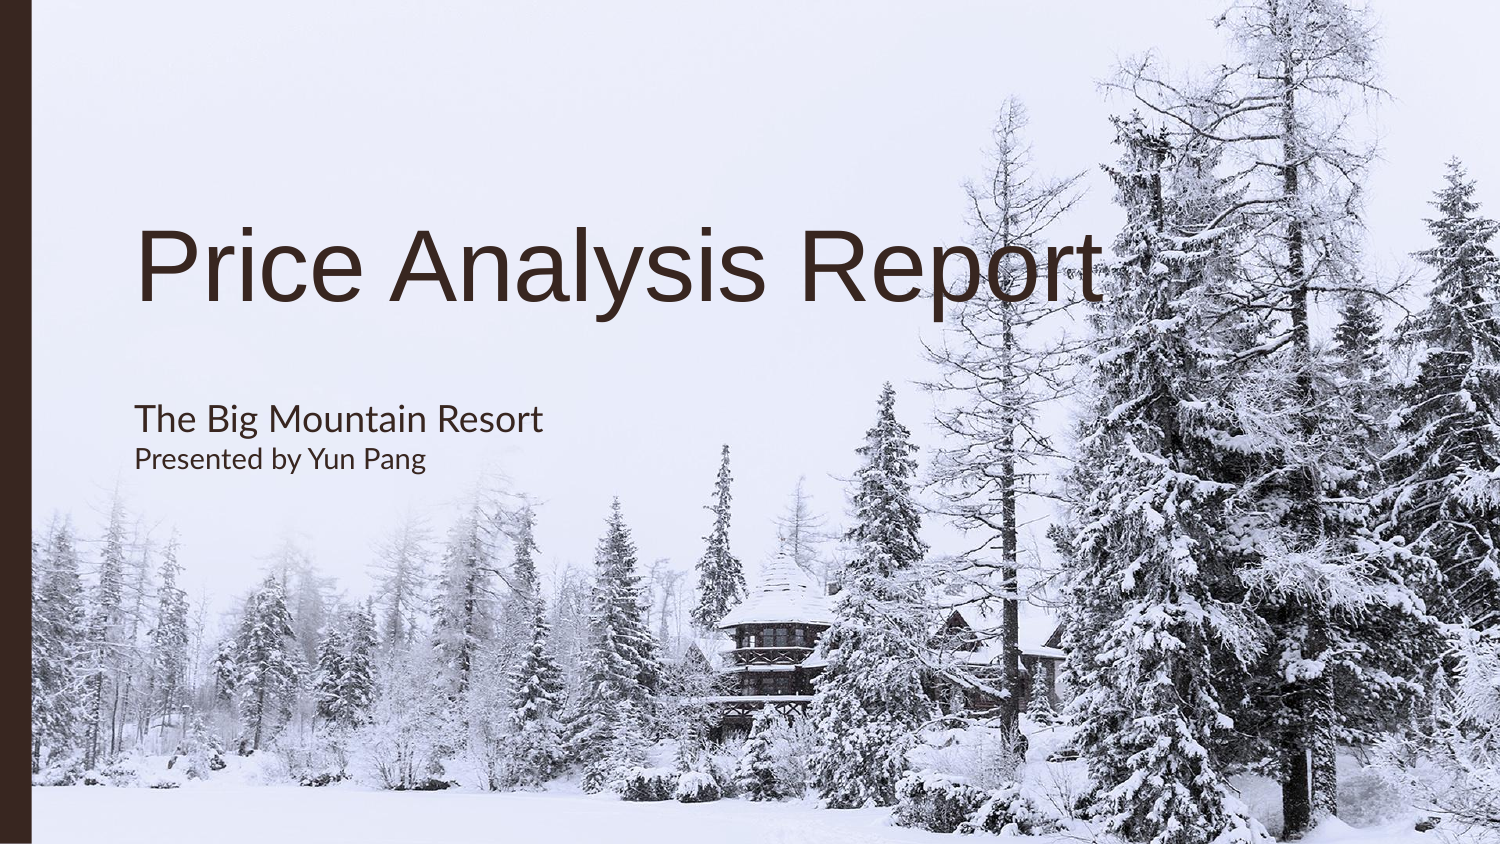

# Price Analysis Report
The Big Mountain Resort
Presented by Yun Pang